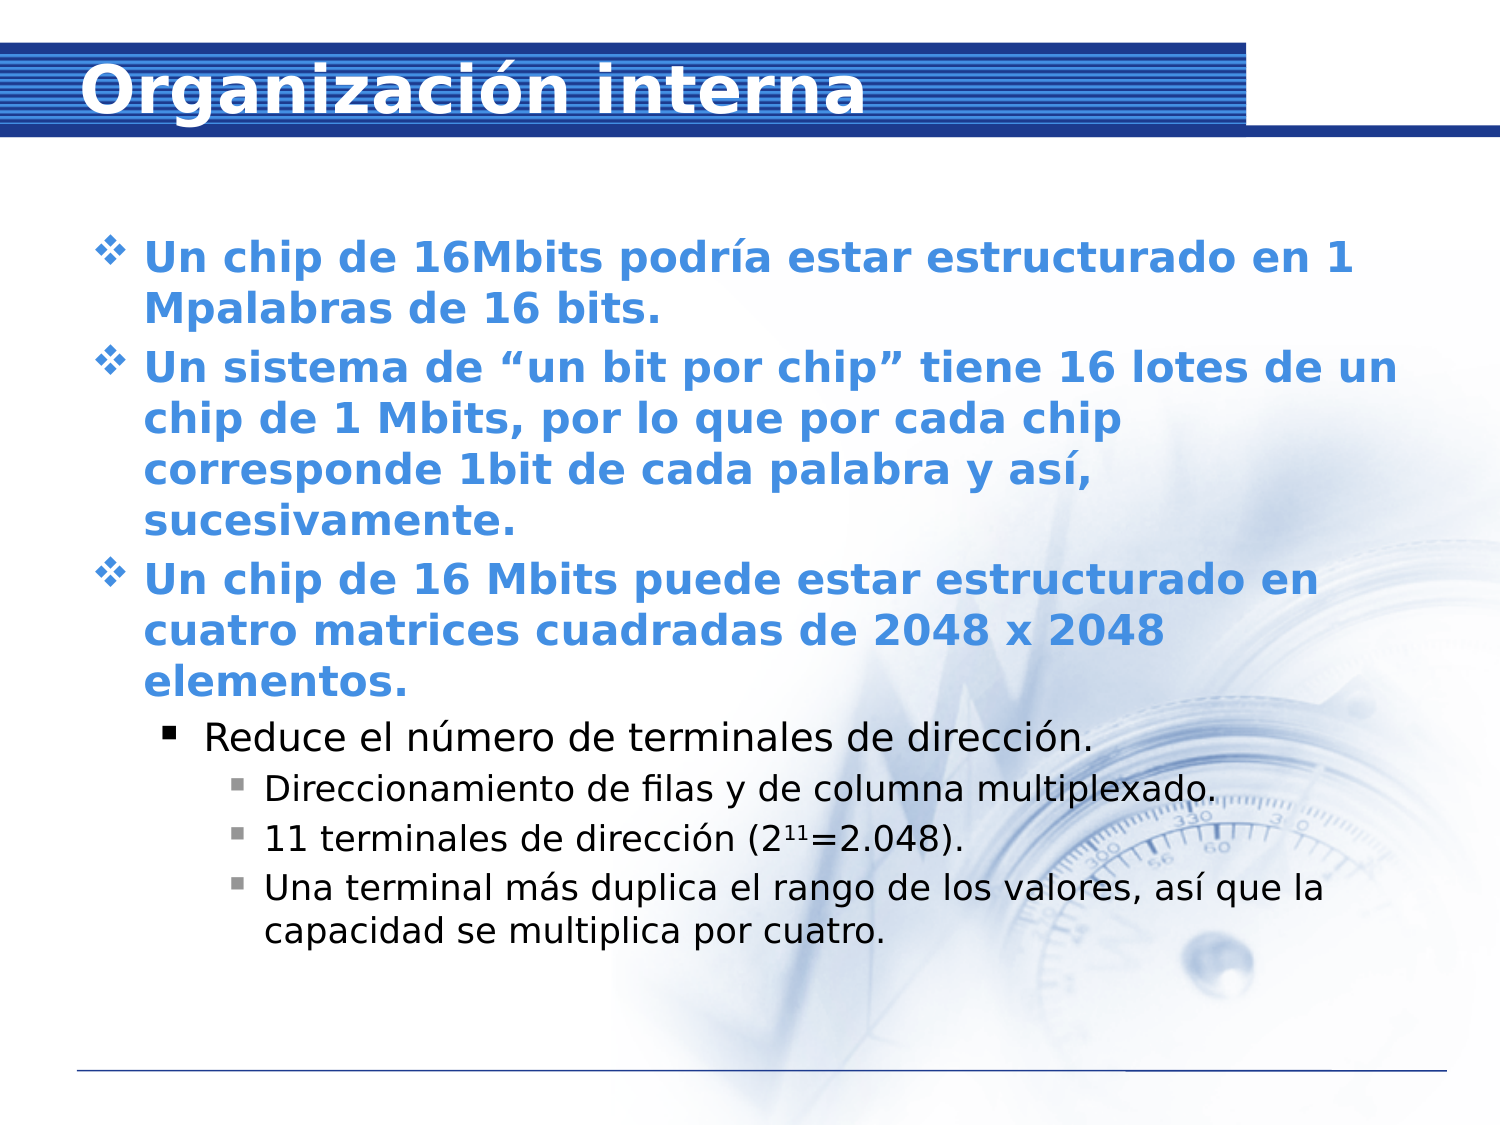

# Organización interna
Un chip de 16Mbits podría estar estructurado en 1  Mpalabras de 16 bits.
Un sistema de “un bit por chip” tiene 16 lotes de un chip de 1 Mbits, por lo que por cada chip corresponde 1bit de cada palabra y así, sucesivamente.
Un chip de 16 Mbits puede estar estructurado en cuatro matrices cuadradas de 2048 x 2048 elementos.
Reduce el número de terminales de dirección.
Direccionamiento de filas y de columna multiplexado.
11 terminales de dirección (211=2.048).
Una terminal más duplica el rango de los valores, así que la capacidad se multiplica por cuatro.